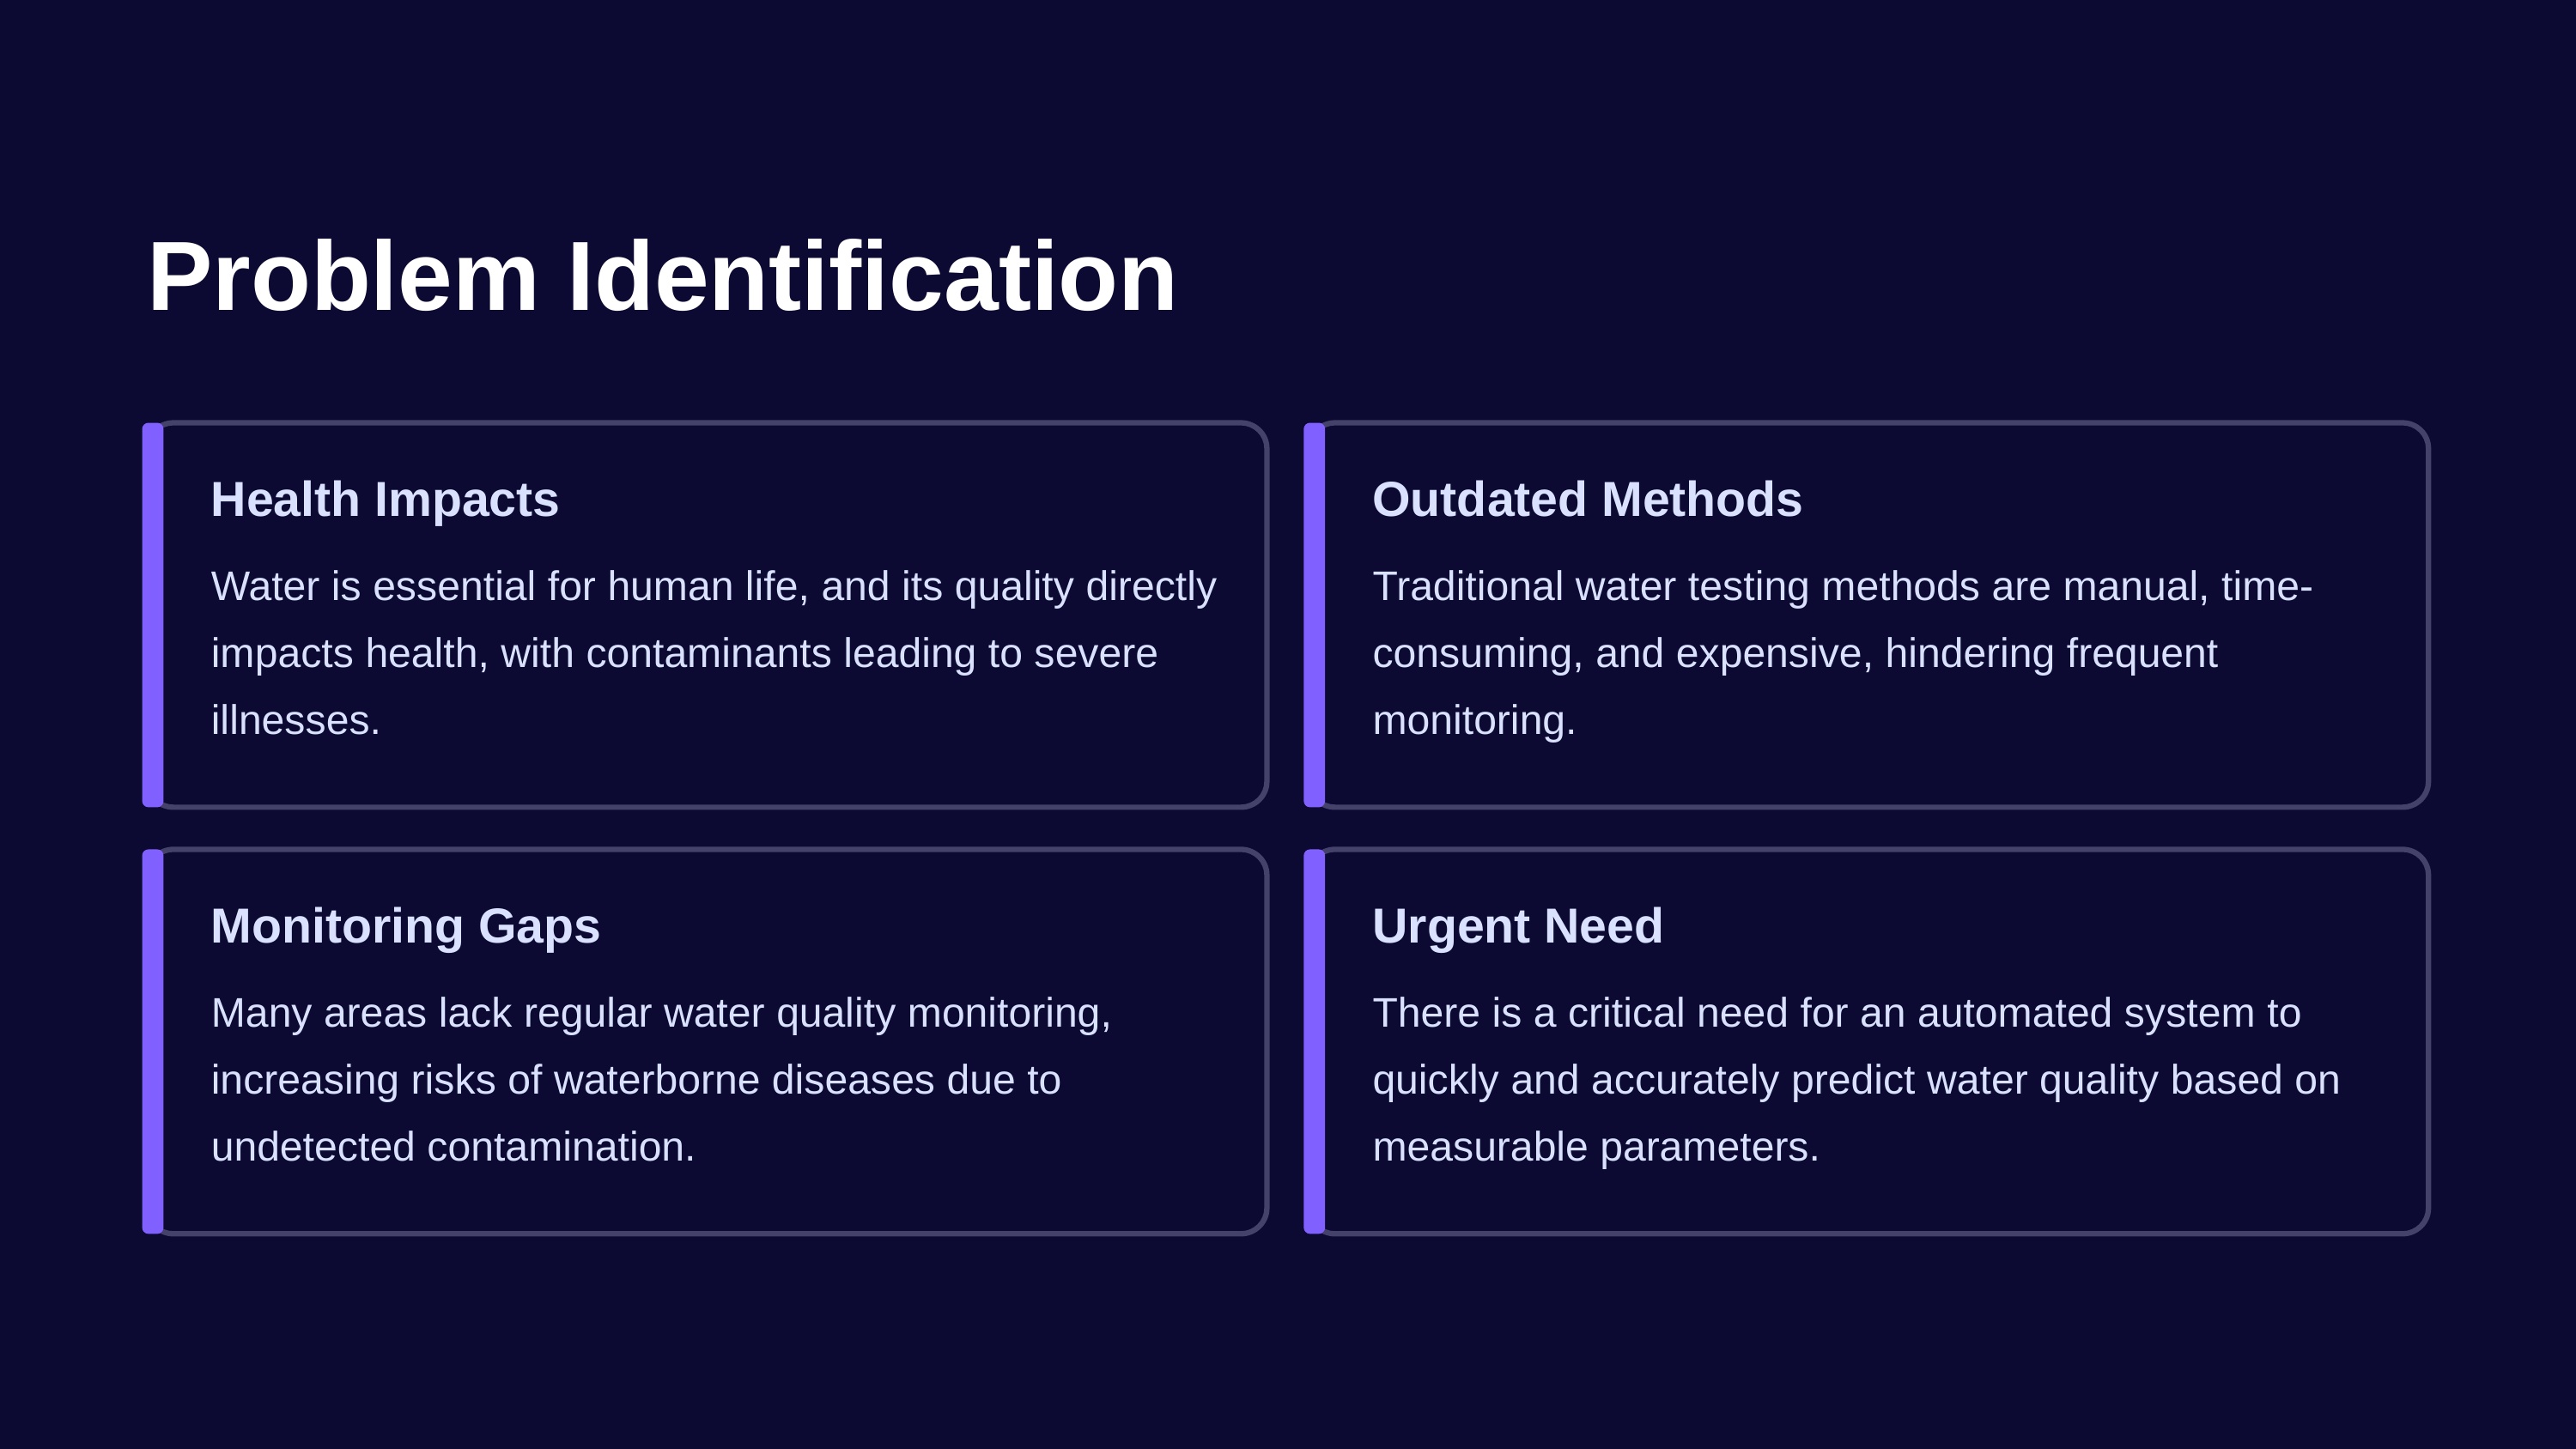

Problem Identification

Health Impacts
Outdated Methods
Water is essential for human life, and its quality directly impacts health, with contaminants leading to severe illnesses.
Traditional water testing methods are manual, time-consuming, and expensive, hindering frequent monitoring.

Monitoring Gaps
Urgent Need
Many areas lack regular water quality monitoring, increasing risks of waterborne diseases due to undetected contamination.
There is a critical need for an automated system to quickly and accurately predict water quality based on measurable parameters.